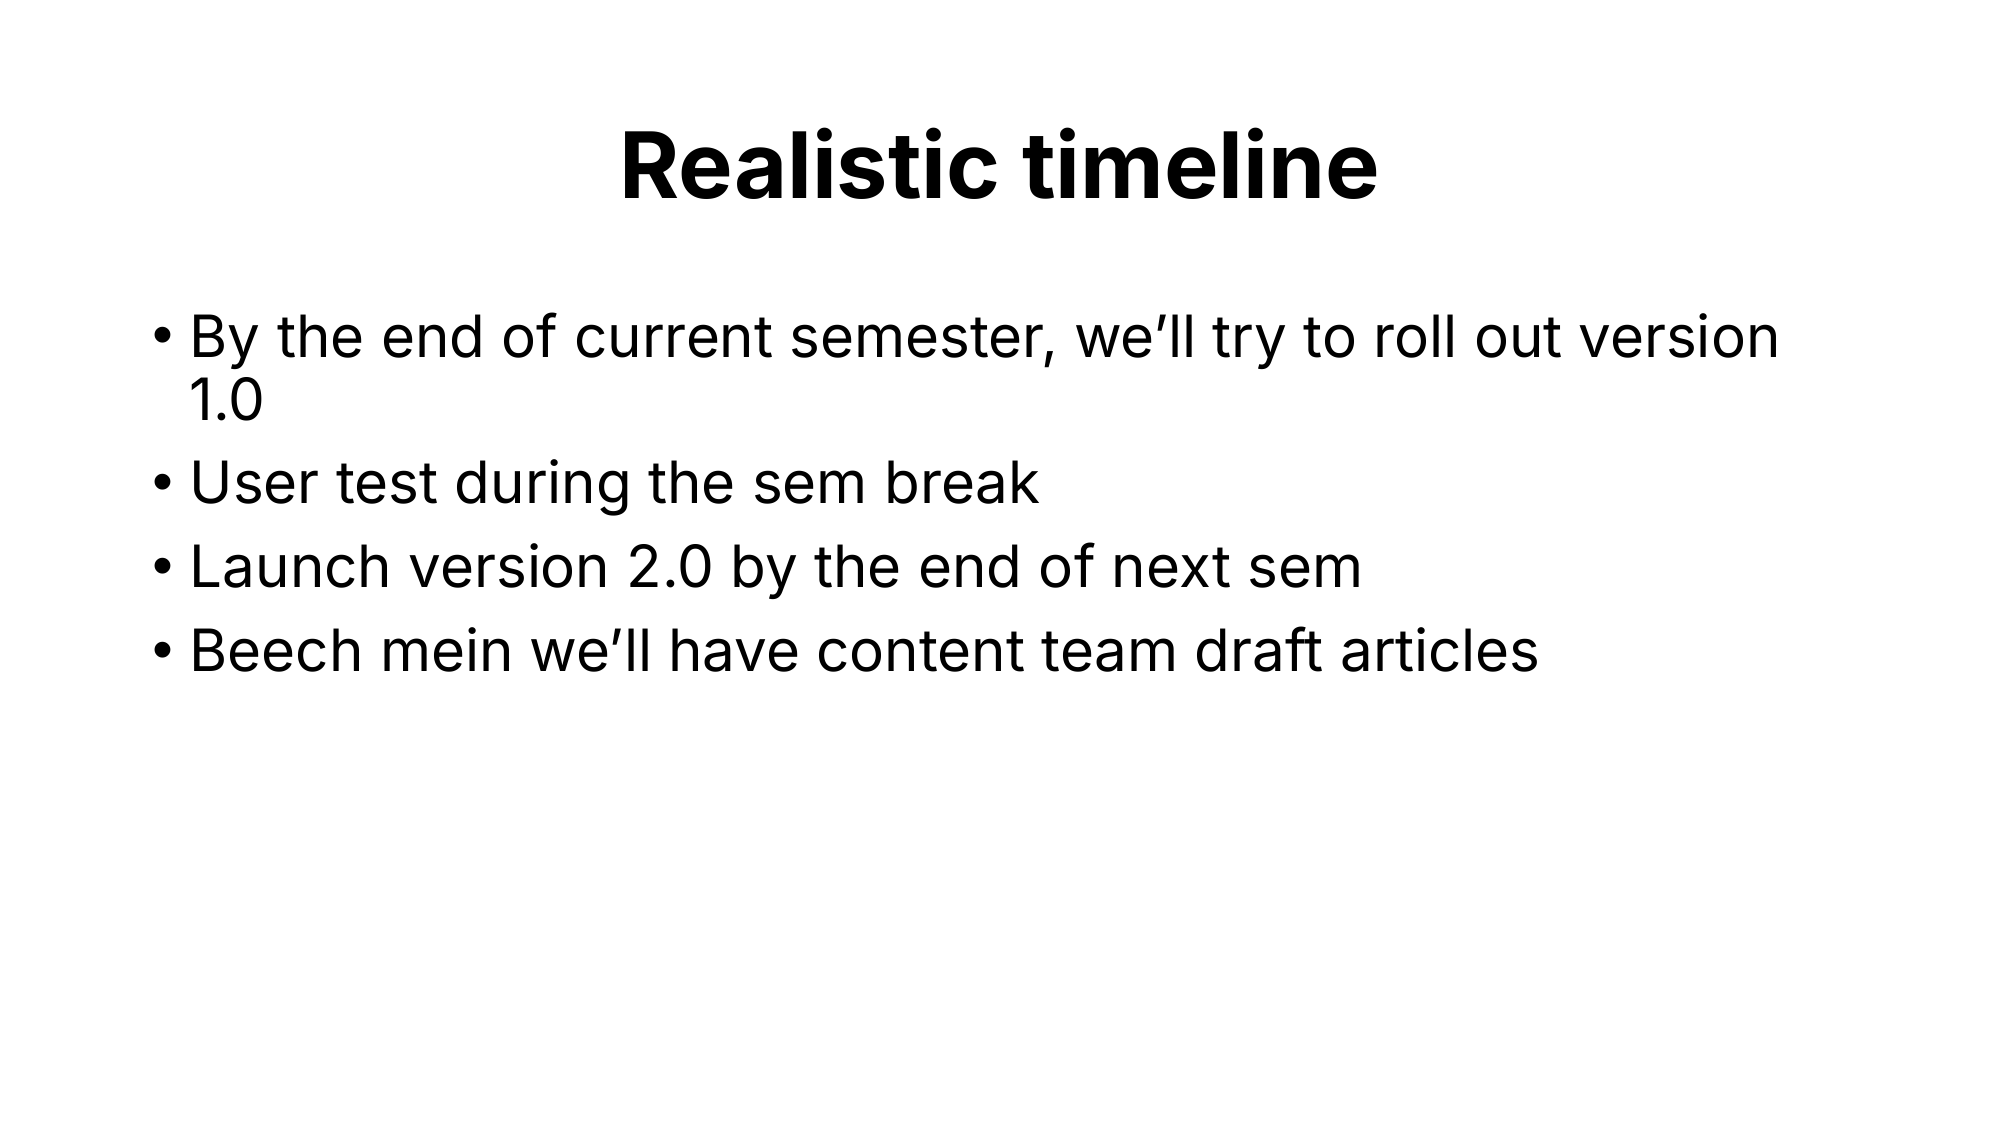

# Realistic timeline
By the end of current semester, we’ll try to roll out version 1.0
User test during the sem break
Launch version 2.0 by the end of next sem
Beech mein we’ll have content team draft articles